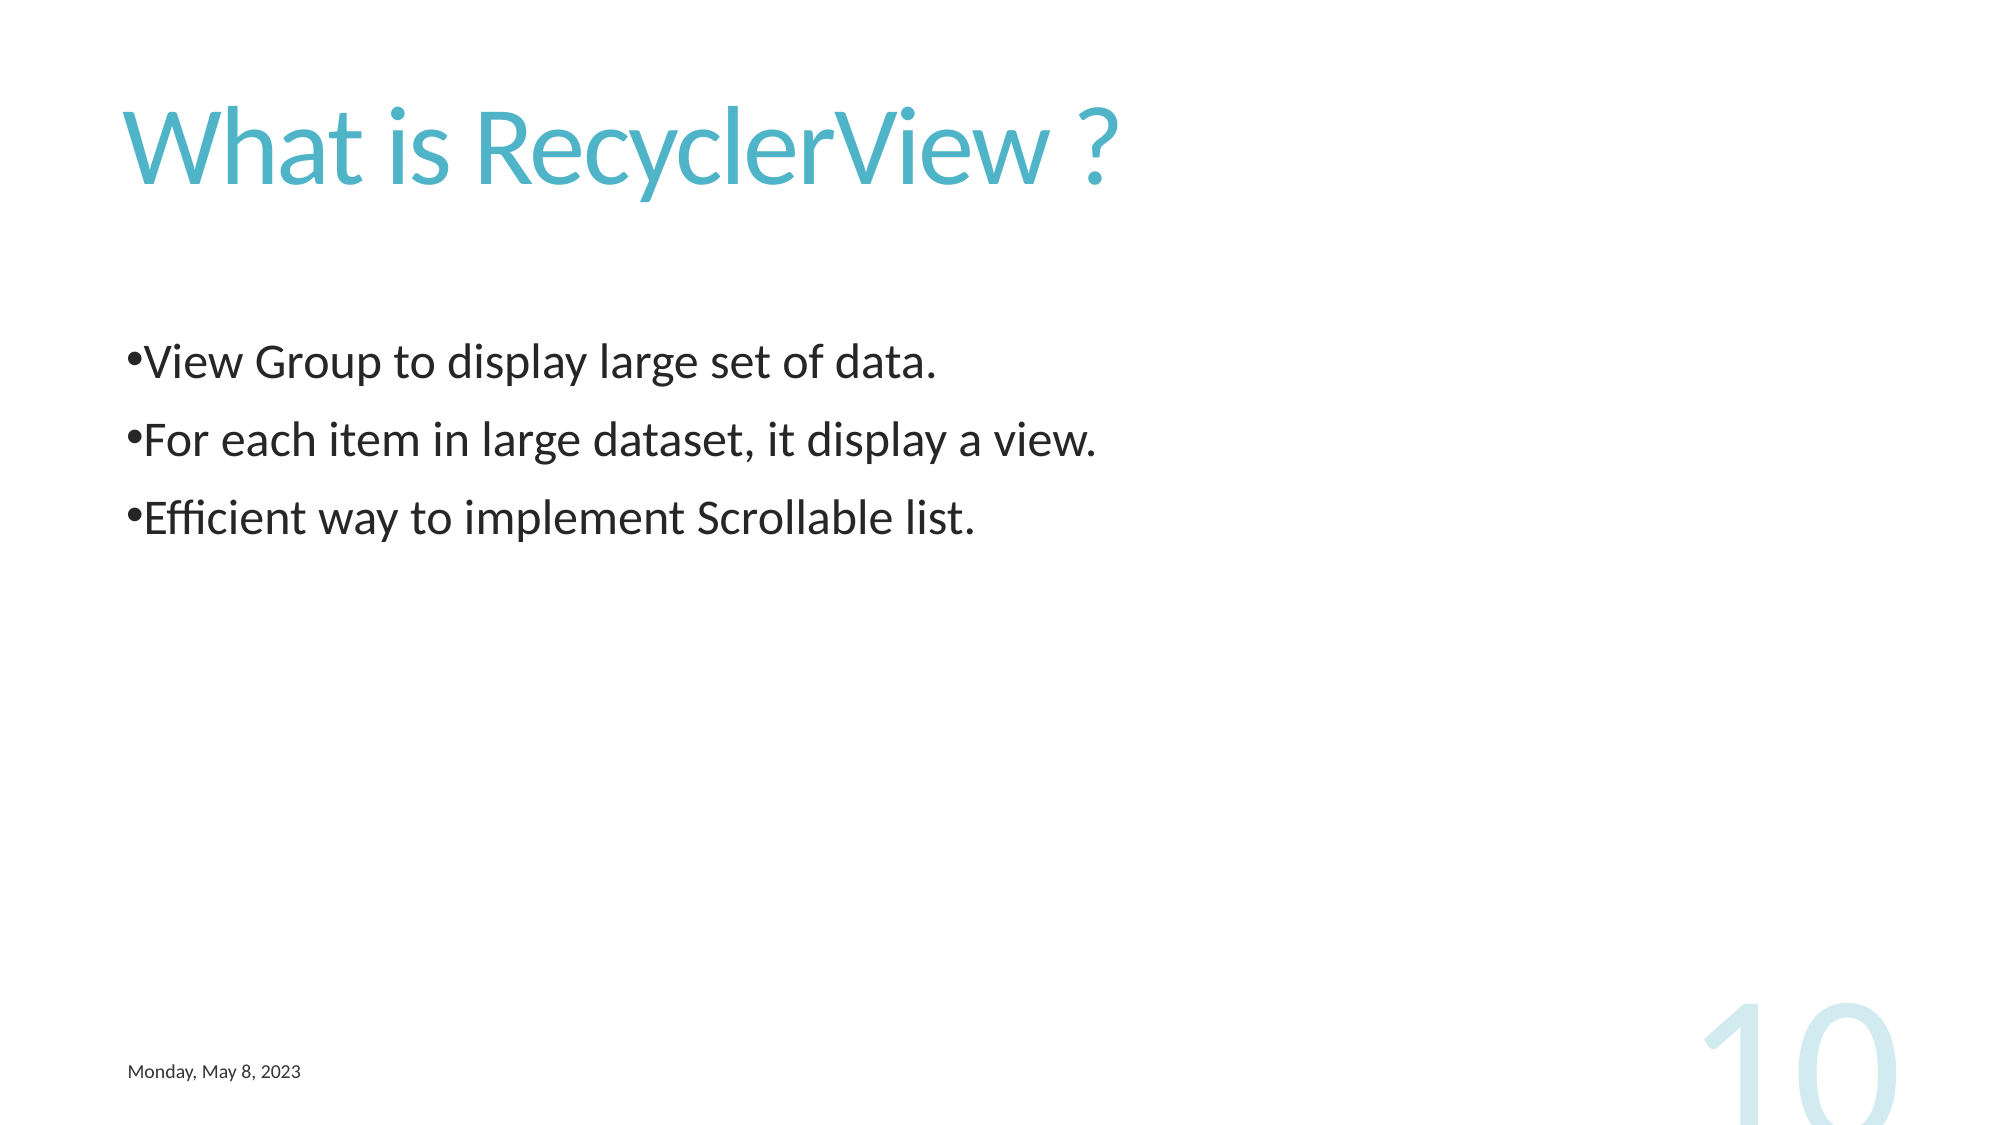

# What is RecyclerView ?
View Group to display large set of data.
For each item in large dataset, it display a view.
Efficient way to implement Scrollable list.
10
Monday, May 8, 2023